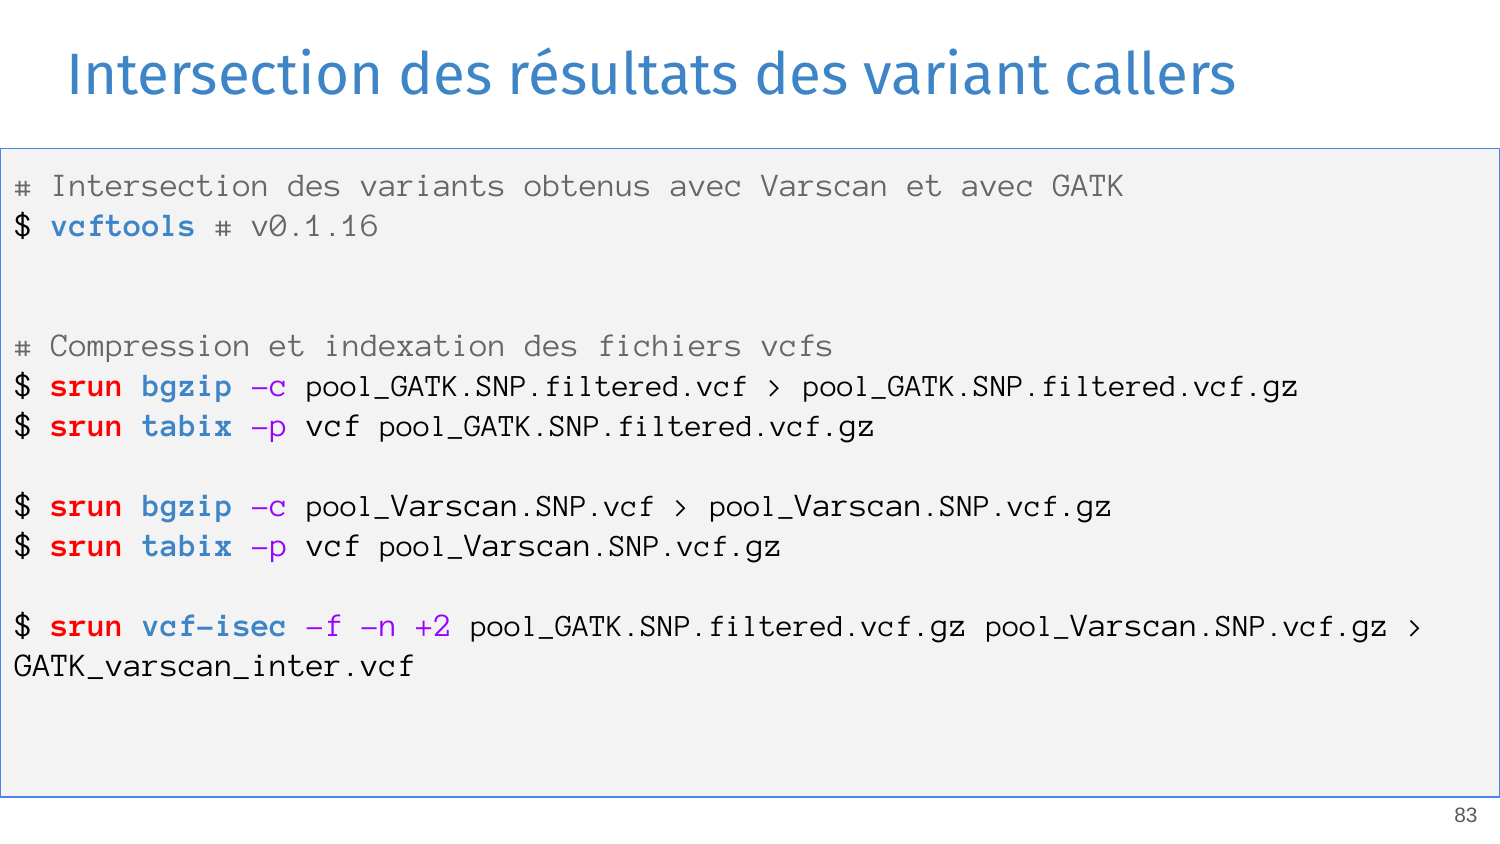

# Intersection des résultats des variant callers
# Intersection des variants obtenus avec Varscan et avec GATK
$ vcftools # v0.1.16

# Compression et indexation des fichiers vcfs
$ srun bgzip -c pool_GATK.SNP.filtered.vcf > pool_GATK.SNP.filtered.vcf.gz
$ srun tabix -p vcf pool_GATK.SNP.filtered.vcf.gz

$ srun bgzip -c pool_Varscan.SNP.vcf > pool_Varscan.SNP.vcf.gz
$ srun tabix -p vcf pool_Varscan.SNP.vcf.gz

$ srun vcf-isec -f -n +2 pool_GATK.SNP.filtered.vcf.gz pool_Varscan.SNP.vcf.gz > GATK_varscan_inter.vcf
83